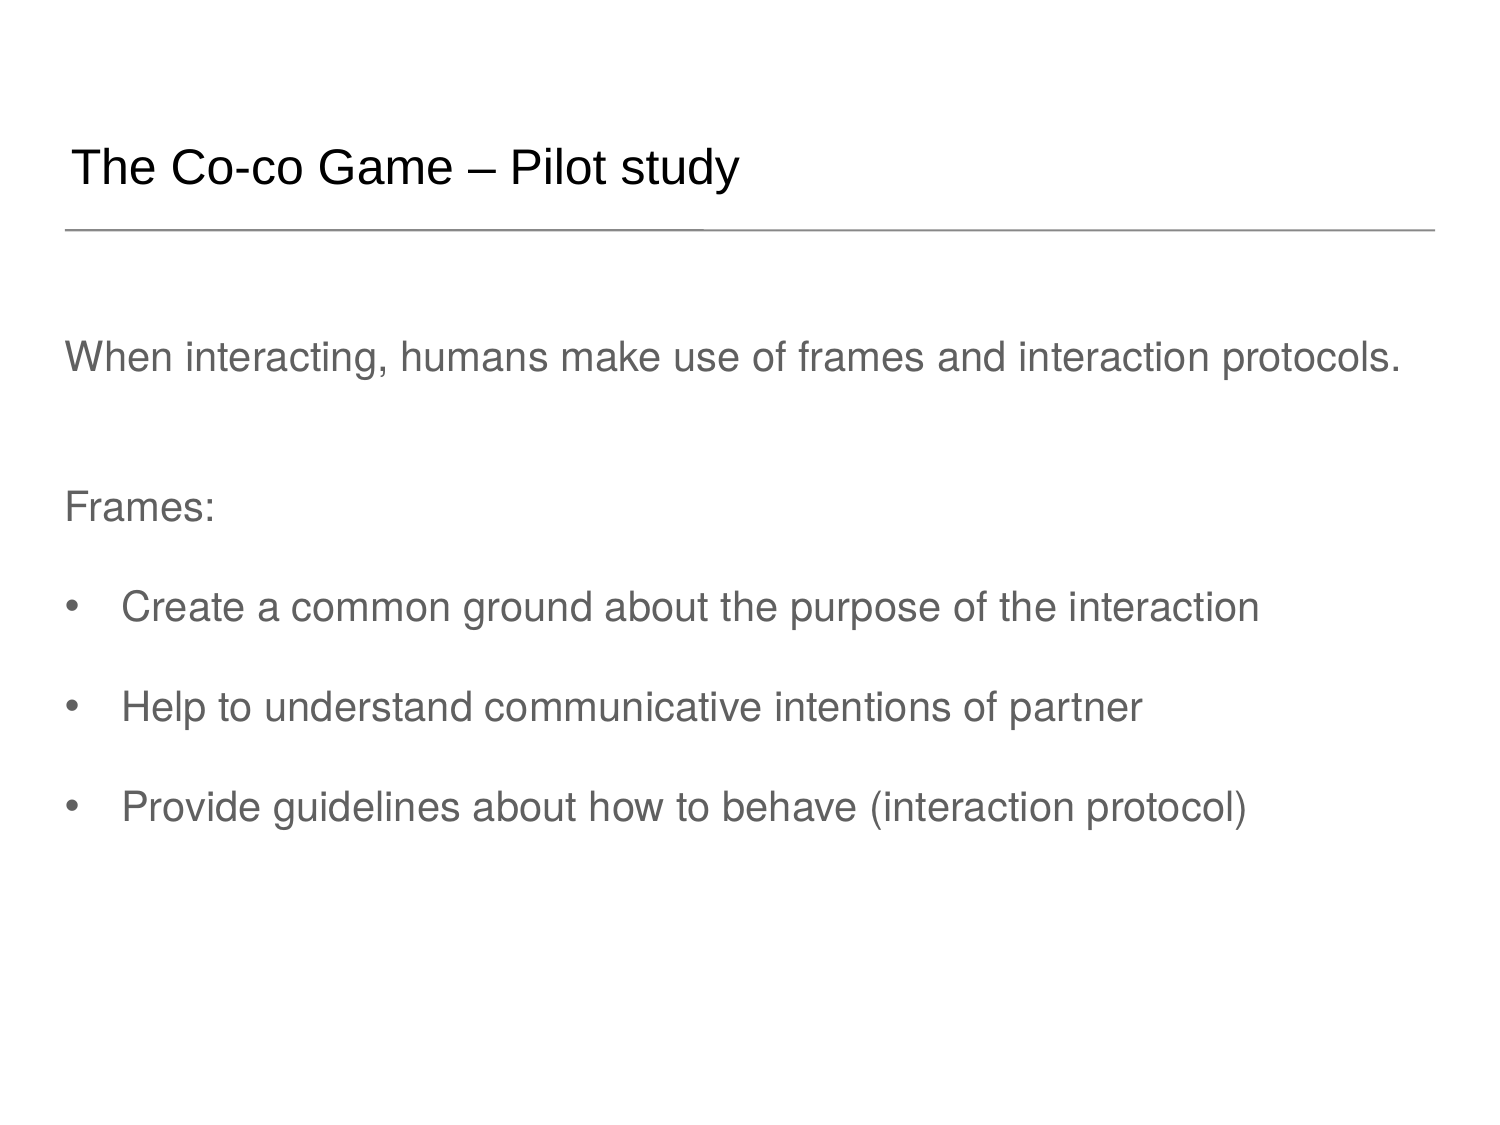

# The Co-co Game – Pilot study

When interacting, humans make use of frames and interaction protocols.

Frames:

Create a common ground about the purpose of the interaction

Help to understand communicative intentions of partner

Provide guidelines about how to behave (interaction protocol)